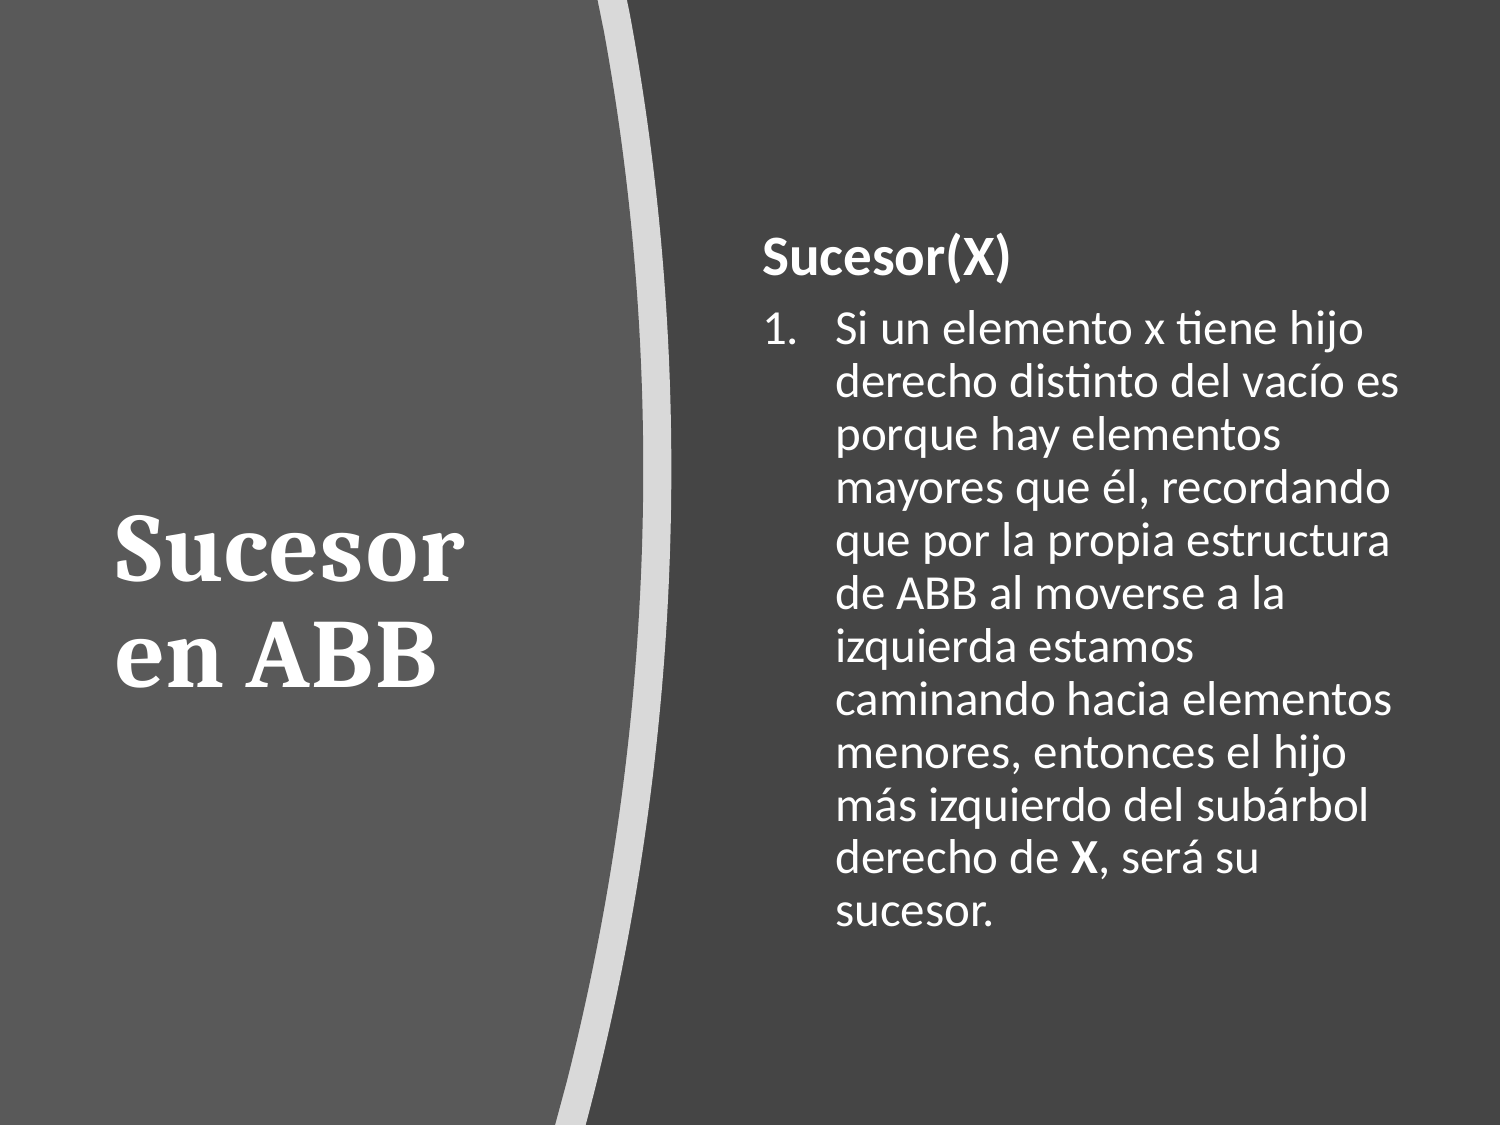

# Sucesor en ABB
Sucesor(X)
Si un elemento x tiene hijo derecho distinto del vacío es porque hay elementos mayores que él, recordando que por la propia estructura de ABB al moverse a la izquierda estamos caminando hacia elementos menores, entonces el hijo más izquierdo del subárbol derecho de X, será su sucesor.